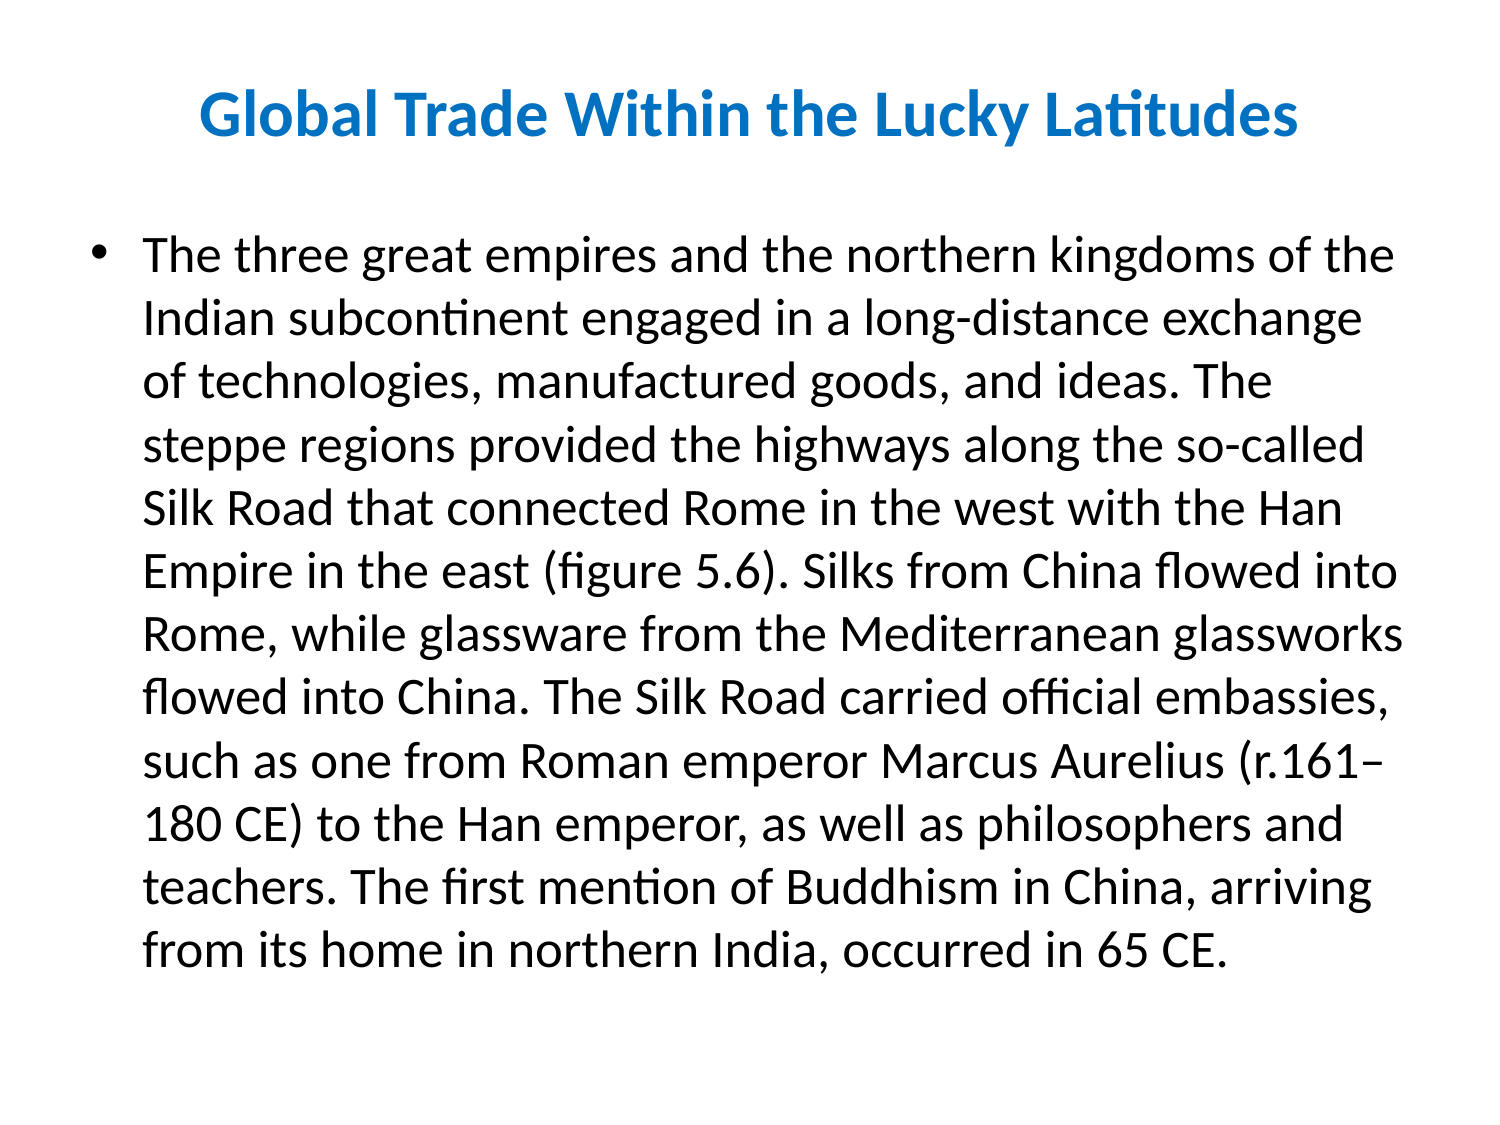

# Global Trade Within the Lucky Latitudes
The three great empires and the northern kingdoms of the Indian subcontinent engaged in a long-distance exchange of technologies, manufactured goods, and ideas. The steppe regions provided the highways along the so-called Silk Road that connected Rome in the west with the Han Empire in the east (figure 5.6). Silks from China flowed into Rome, while glassware from the Mediterranean glassworks flowed into China. The Silk Road carried official embassies, such as one from Roman emperor Marcus Aurelius (r.161–180 CE) to the Han emperor, as well as philosophers and teachers. The first mention of Buddhism in China, arriving from its home in northern India, occurred in 65 CE.